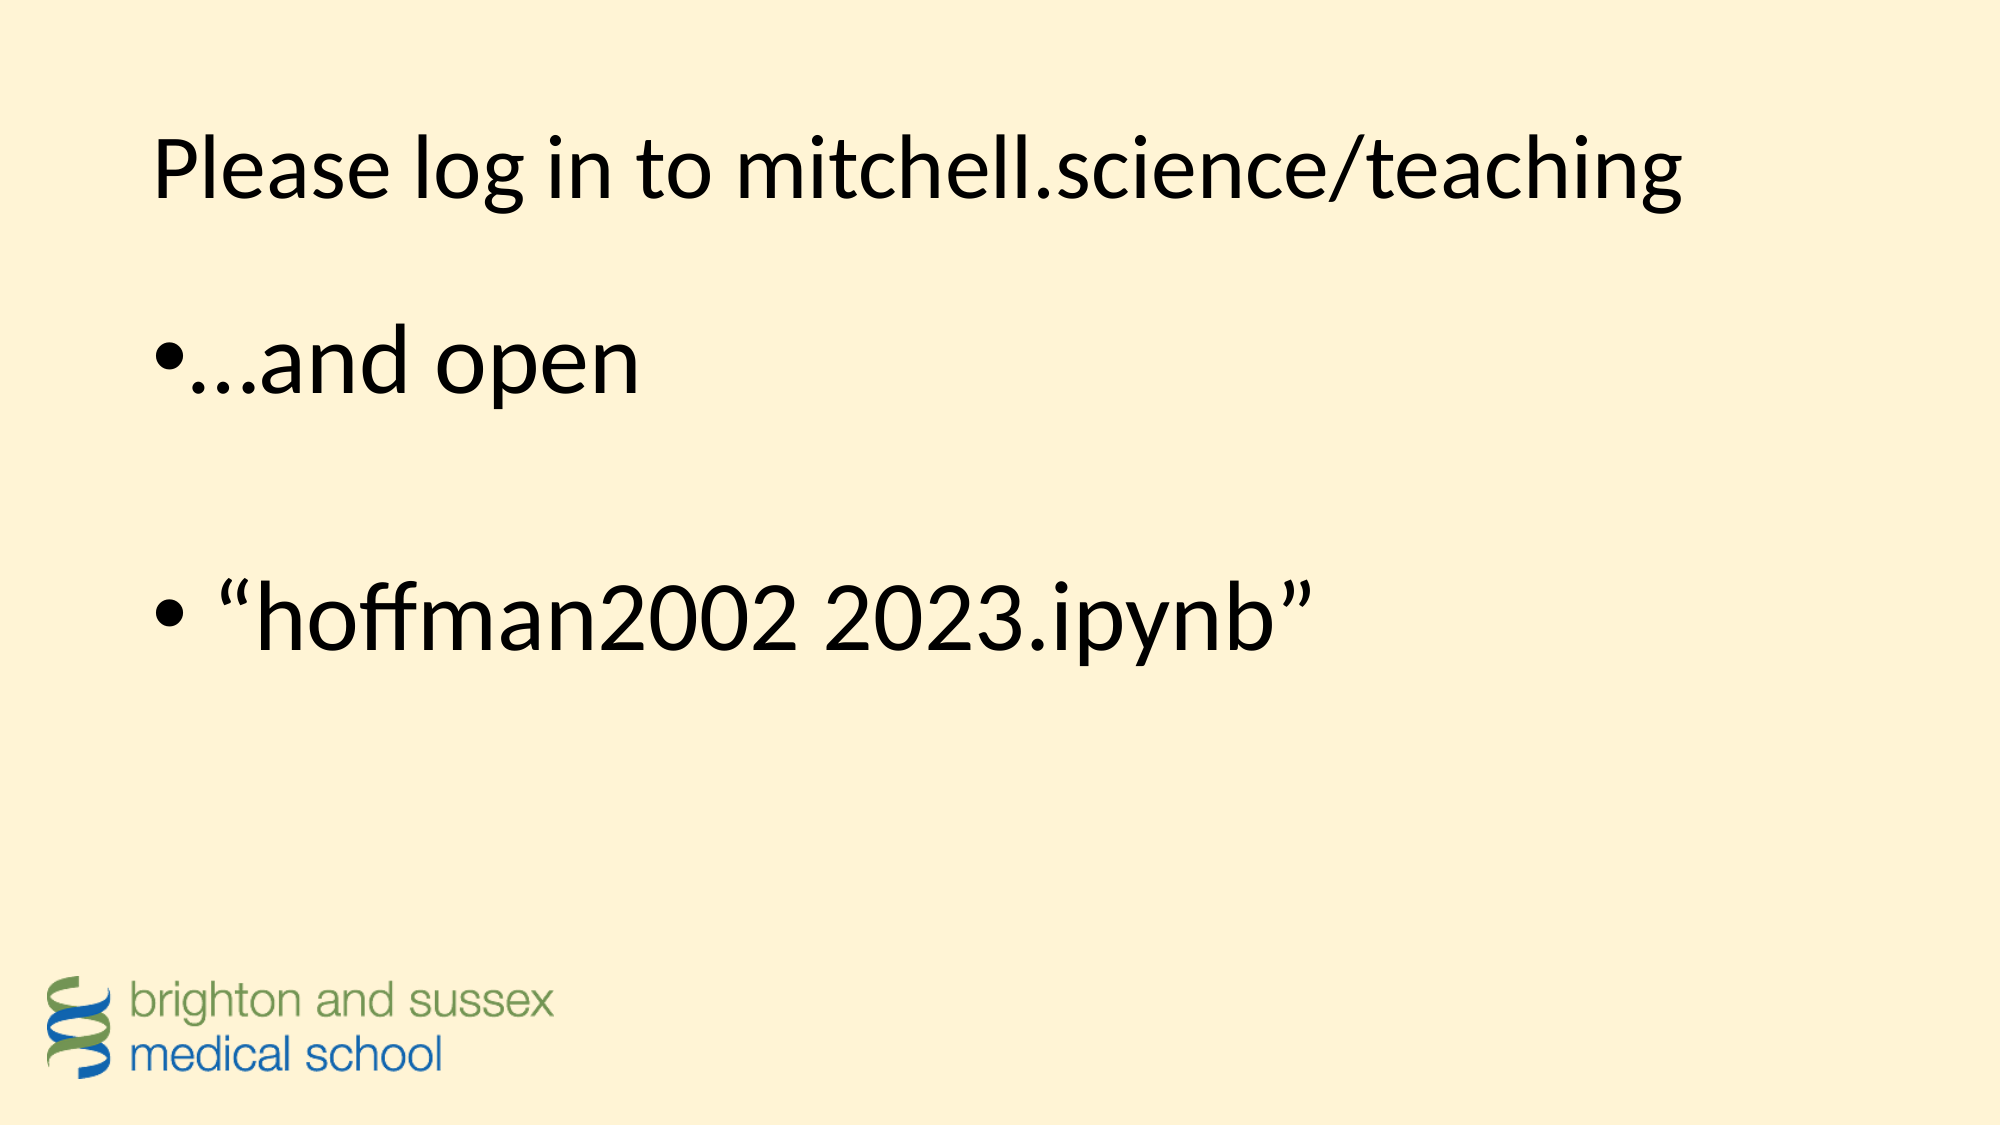

# Please log in to mitchell.science/teaching
…and open

 “hoffman2002 2023.ipynb”